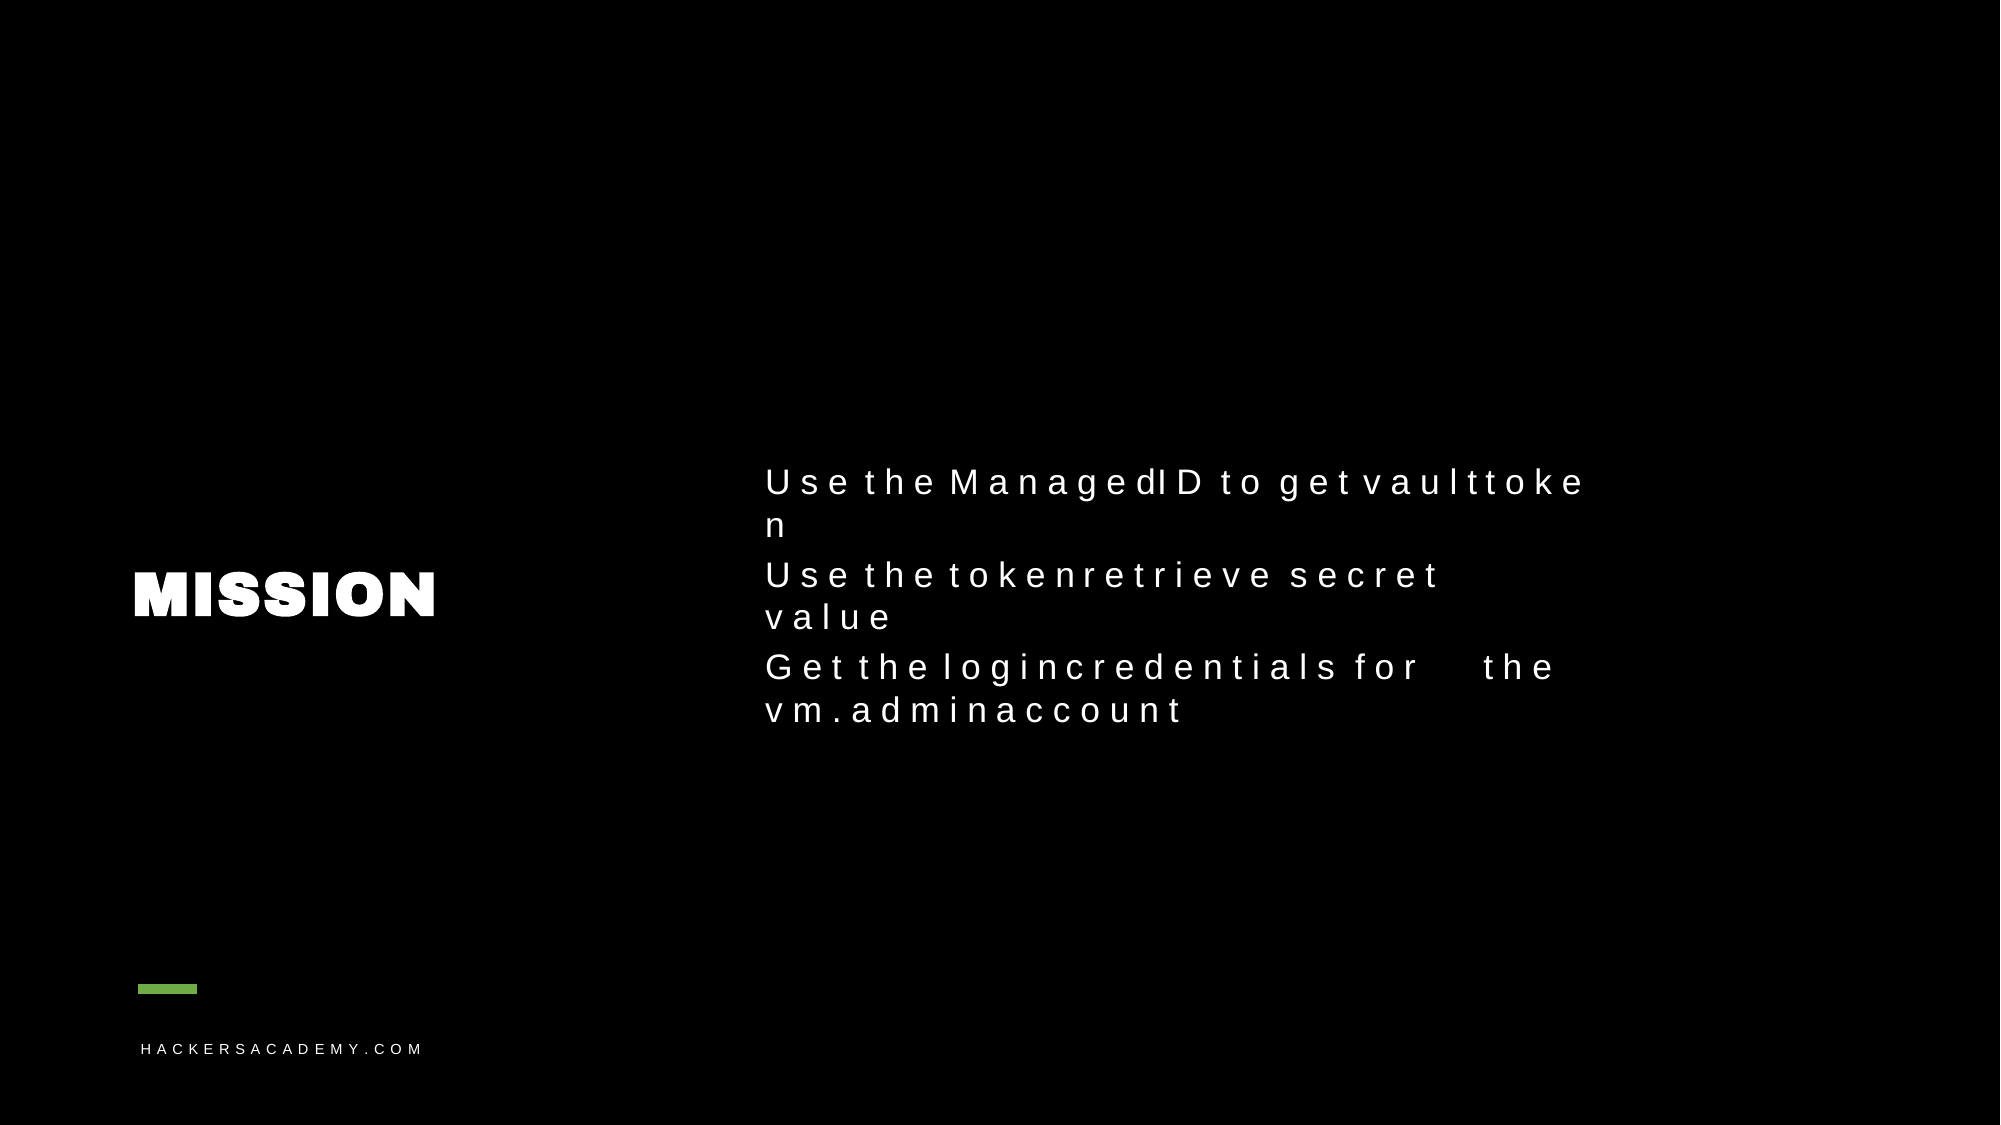

# U s e	t h e	M a n a g e d	I D	t o	g e t	v a u l t	t o k e n
U s e	t h e	t o k e n	r e t r i e v e  s e c r e t	v a l u e
MISSION
G e t	t h e	l o g i n	c r e d e n t i a l s  f o r	t h e	v m . a d m i n a c c o u n t

H A C K E R S A C A D E M Y . C O M